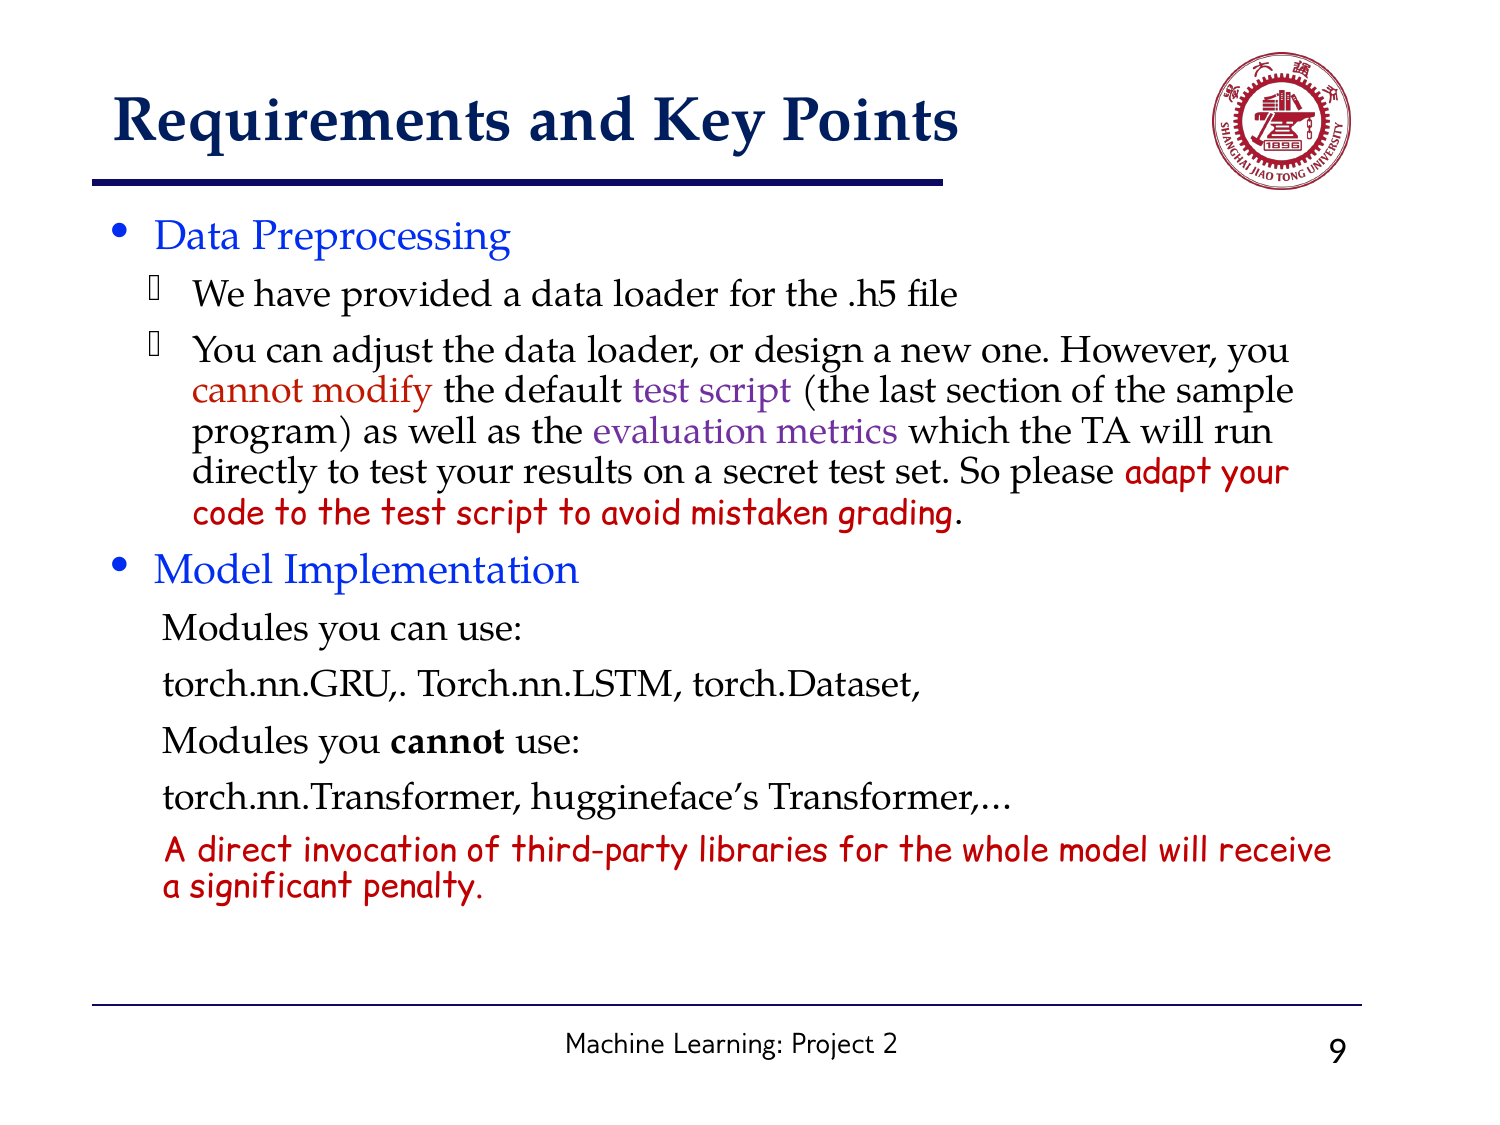

# Requirements and Key Points
Data Preprocessing
We have provided a data loader for the .h5 file
You can adjust the data loader, or design a new one. However, you cannot modify the default test script (the last section of the sample program) as well as the evaluation metrics which the TA will run directly to test your results on a secret test set. So please adapt your code to the test script to avoid mistaken grading.
Model Implementation
Modules you can use:
torch.nn.GRU,. Torch.nn.LSTM, torch.Dataset,
Modules you cannot use:
torch.nn.Transformer, huggineface’s Transformer,…
A direct invocation of third-party libraries for the whole model will receive a significant penalty.

9